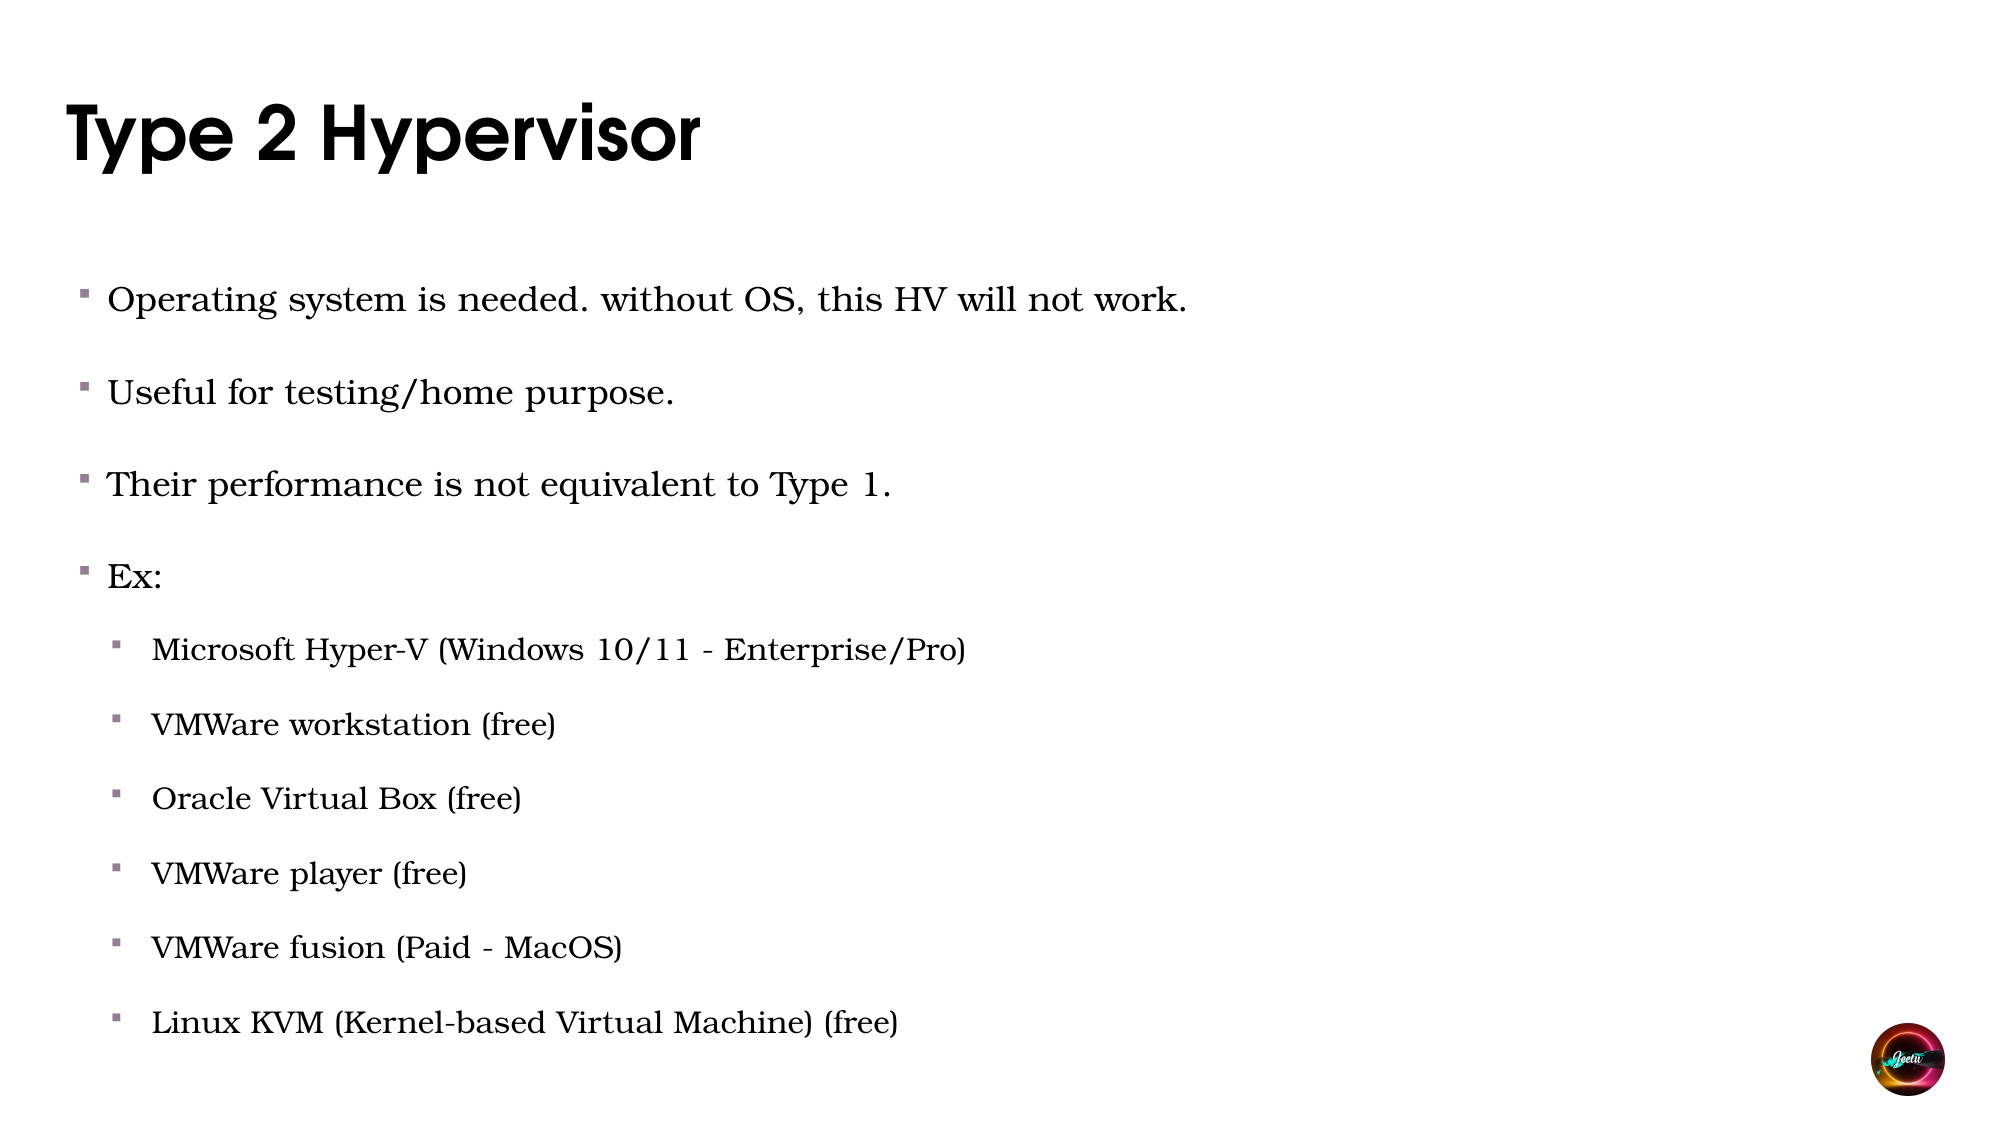

# Type 2 Hypervisor
Operating system is needed. without OS, this HV will not work.
Useful for testing/home purpose.
Their performance is not equivalent to Type 1.
Ex:
Microsoft Hyper-V (Windows 10/11 - Enterprise/Pro)
VMWare workstation (free)
Oracle Virtual Box (free)
VMWare player (free)
VMWare fusion (Paid - MacOS)
Linux KVM (Kernel-based Virtual Machine) (free)